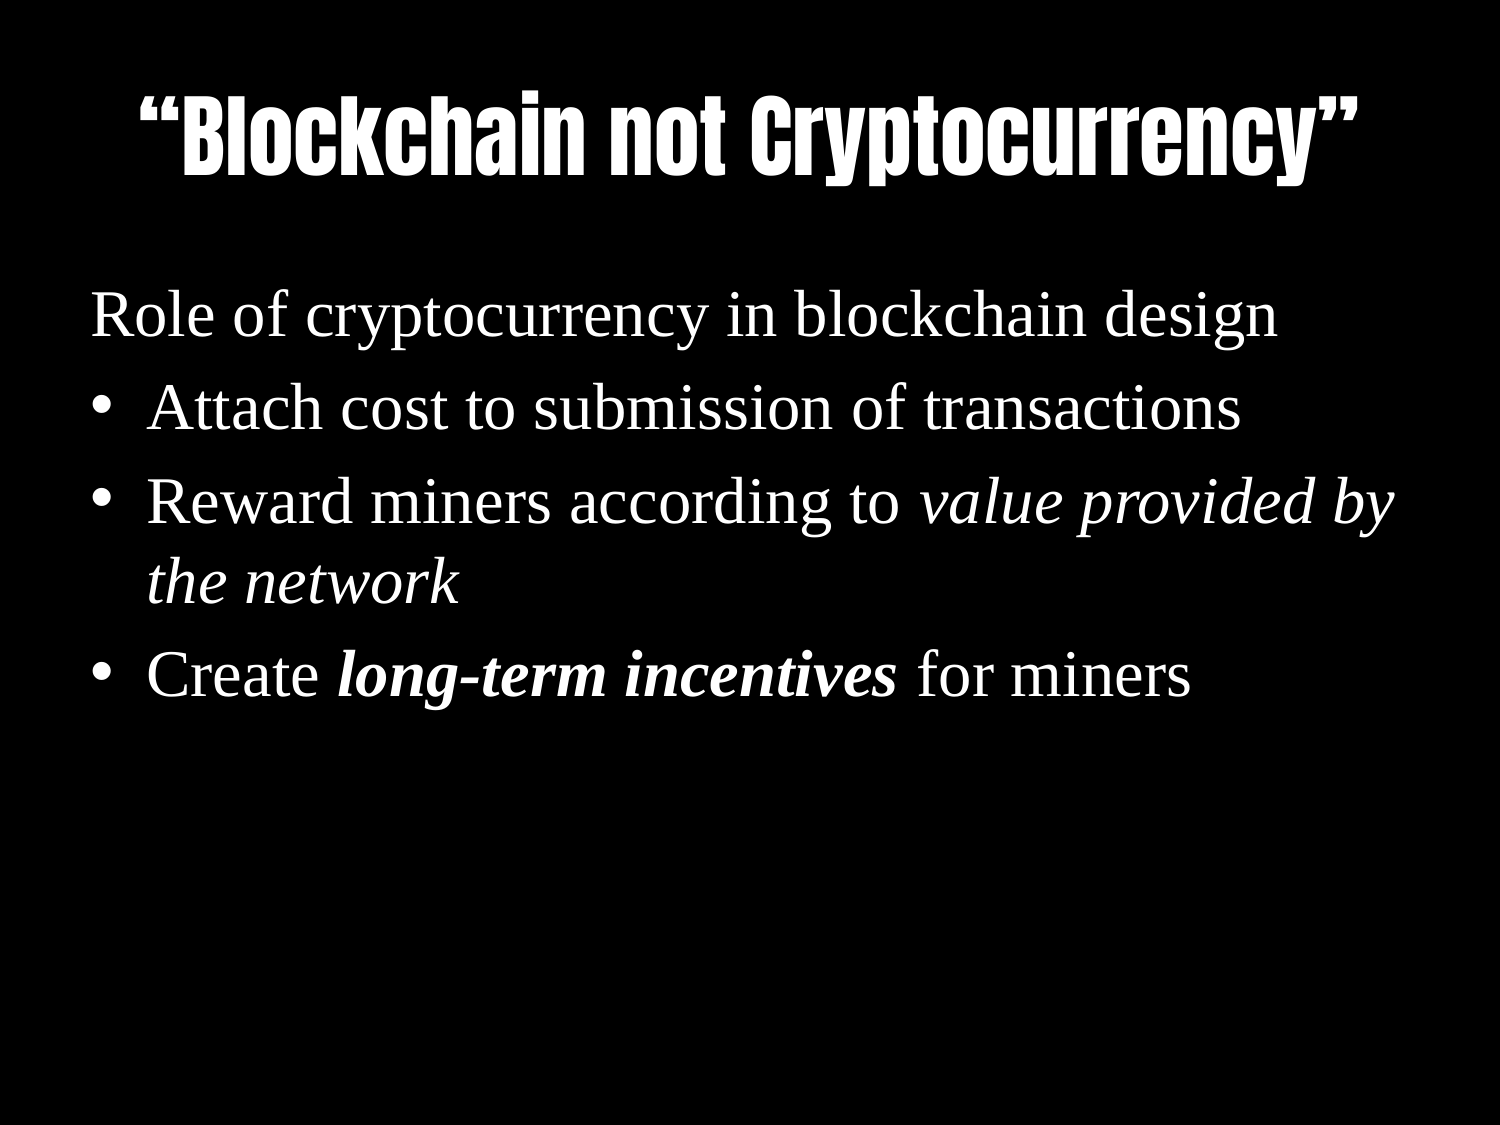

# “Blockchain not Cryptocurrency”
Role of cryptocurrency in blockchain design
Attach cost to submission of transactions
Reward miners according to value provided by the network
Create long-term incentives for miners